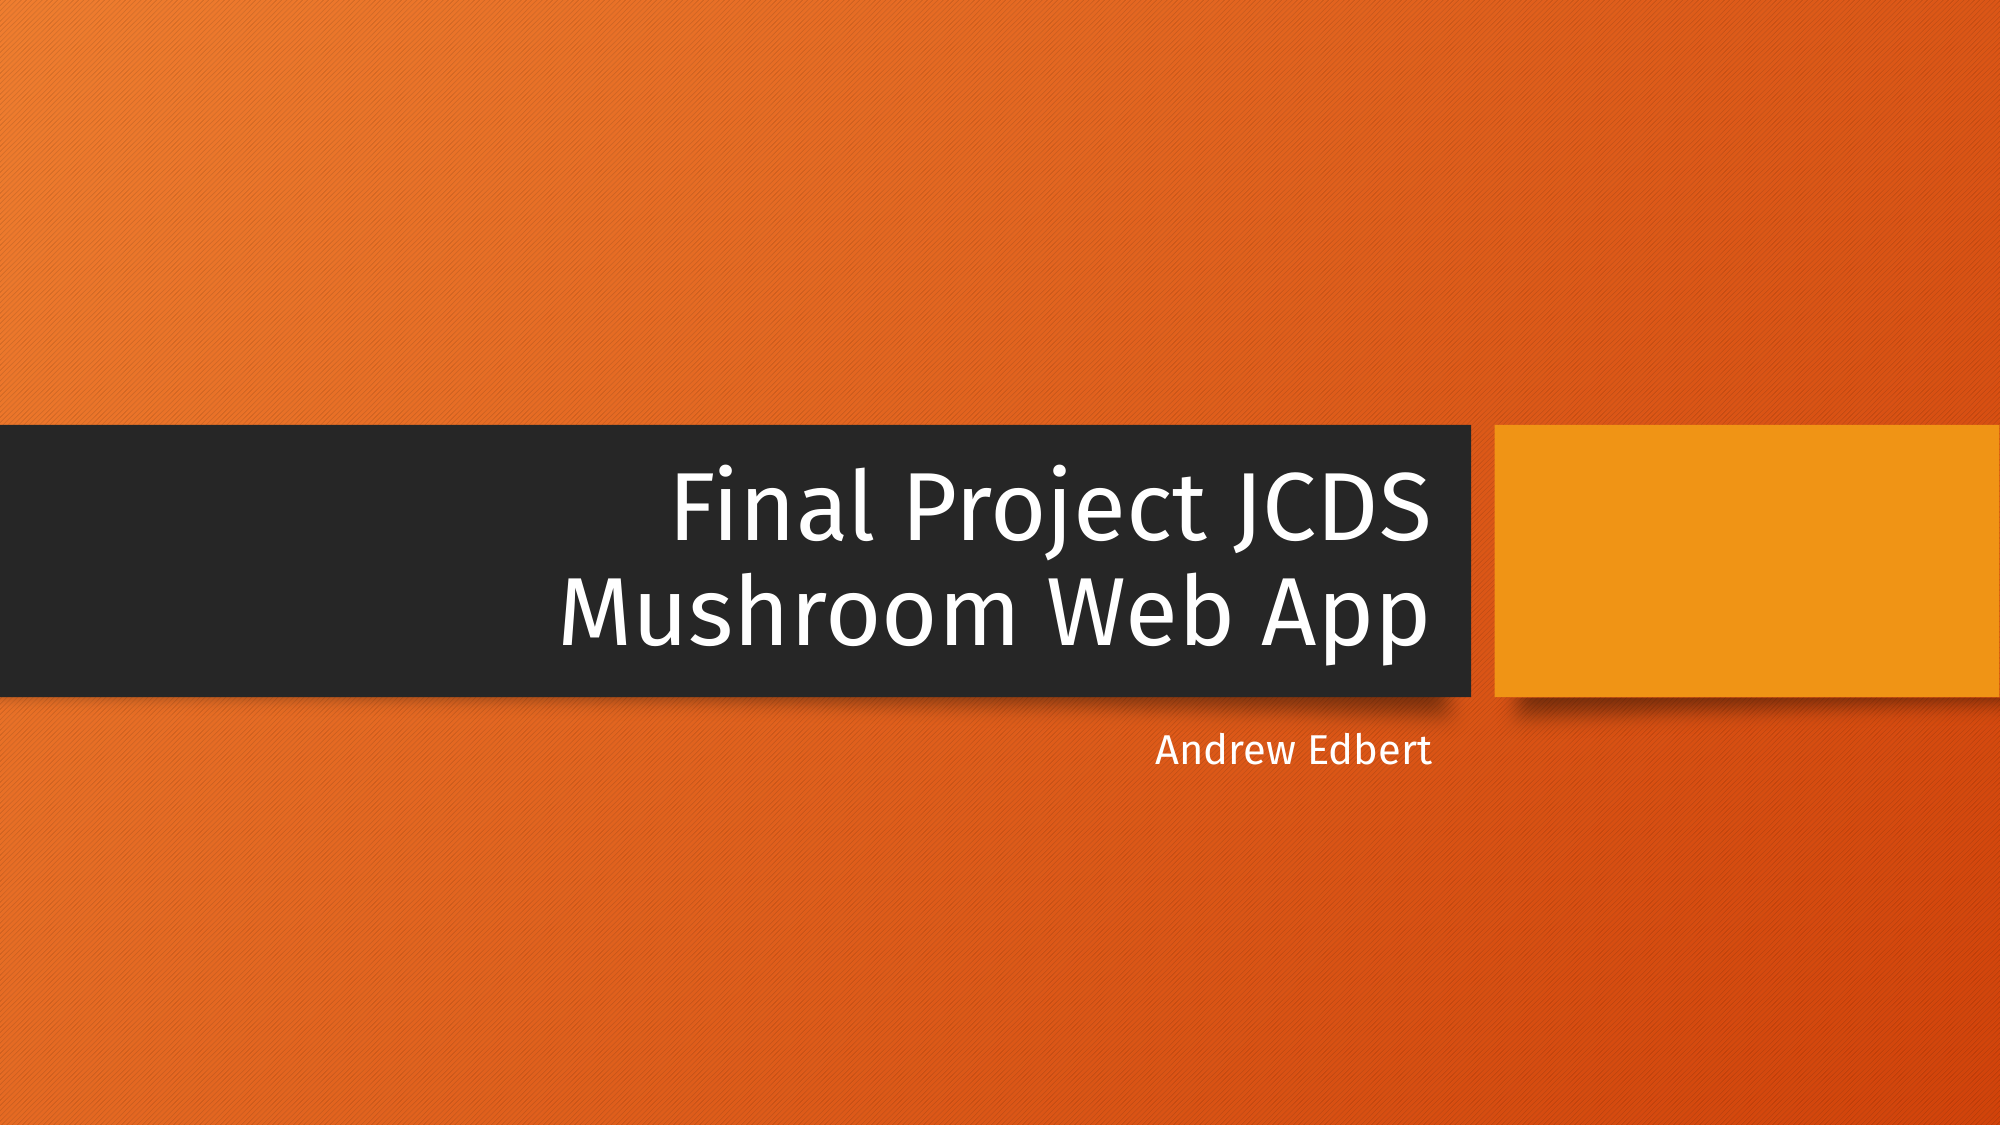

# Final Project JCDS Mushroom Web App
Andrew Edbert